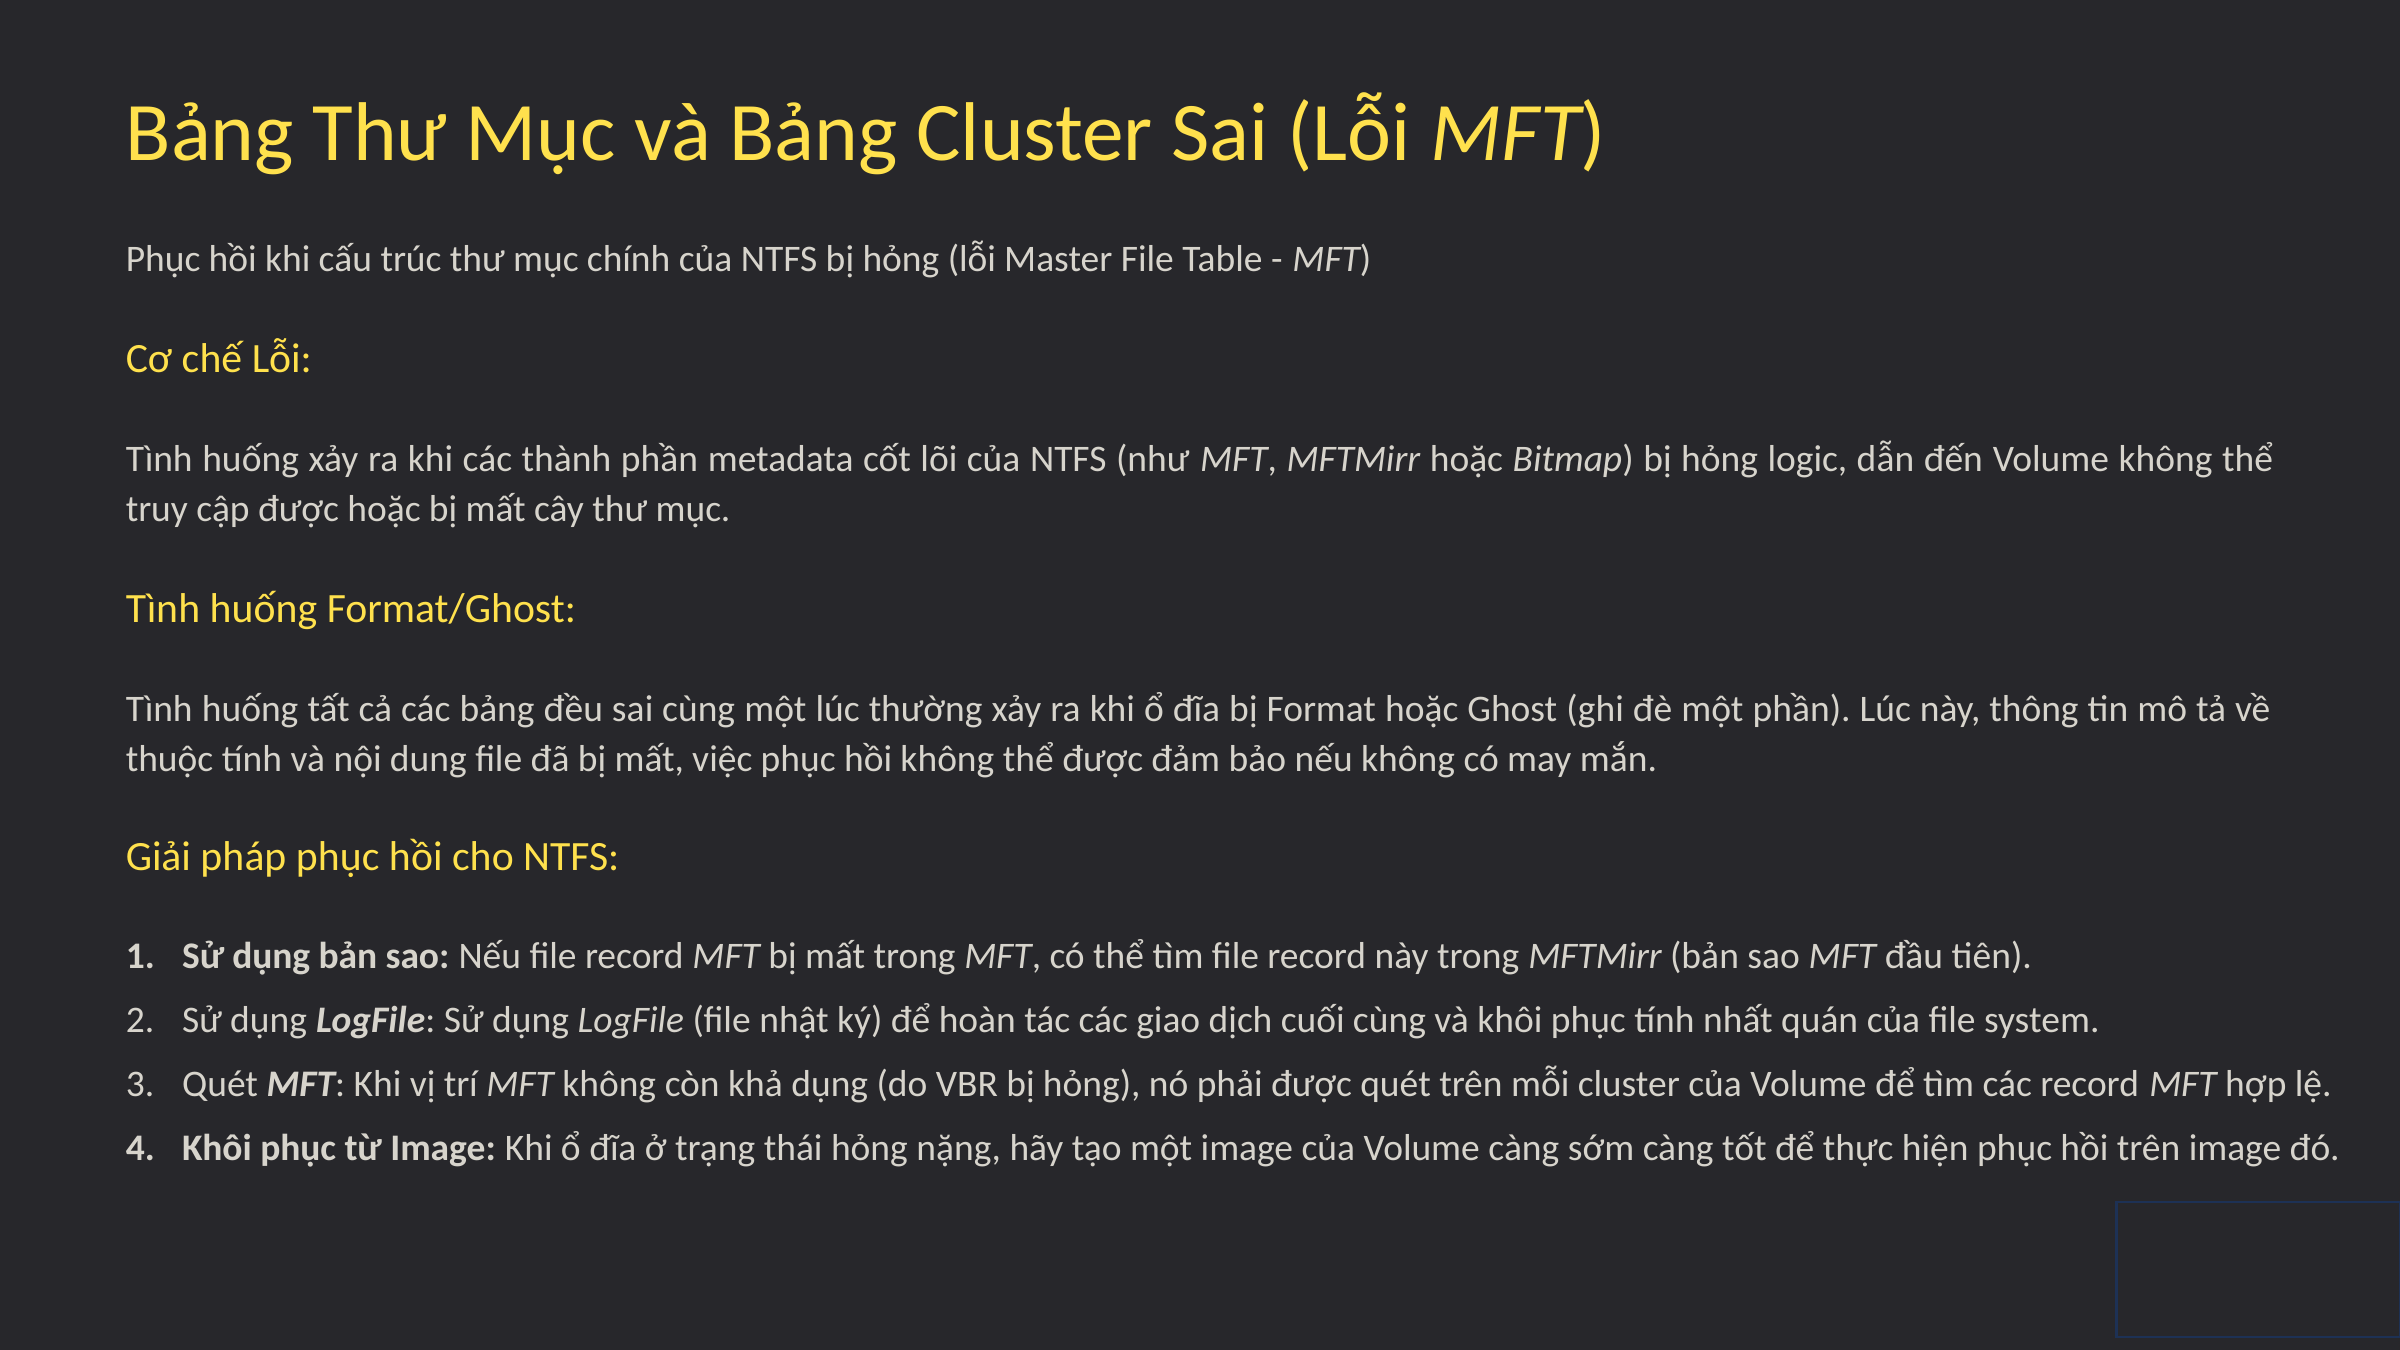

Bảng Thư Mục và Bảng Cluster Sai (Lỗi MFT)
Phục hồi khi cấu trúc thư mục chính của NTFS bị hỏng (lỗi Master File Table - MFT)
Cơ chế Lỗi:
Tình huống xảy ra khi các thành phần metadata cốt lõi của NTFS (như MFT, MFTMirr hoặc Bitmap) bị hỏng logic, dẫn đến Volume không thể truy cập được hoặc bị mất cây thư mục.
Tình huống Format/Ghost:
Tình huống tất cả các bảng đều sai cùng một lúc thường xảy ra khi ổ đĩa bị Format hoặc Ghost (ghi đè một phần). Lúc này, thông tin mô tả về thuộc tính và nội dung file đã bị mất, việc phục hồi không thể được đảm bảo nếu không có may mắn.
Giải pháp phục hồi cho NTFS:
Sử dụng bản sao: Nếu file record MFT bị mất trong MFT, có thể tìm file record này trong MFTMirr (bản sao MFT đầu tiên).
Sử dụng LogFile: Sử dụng LogFile (file nhật ký) để hoàn tác các giao dịch cuối cùng và khôi phục tính nhất quán của file system.
Quét MFT: Khi vị trí MFT không còn khả dụng (do VBR bị hỏng), nó phải được quét trên mỗi cluster của Volume để tìm các record MFT hợp lệ.
Khôi phục từ Image: Khi ổ đĩa ở trạng thái hỏng nặng, hãy tạo một image của Volume càng sớm càng tốt để thực hiện phục hồi trên image đó.